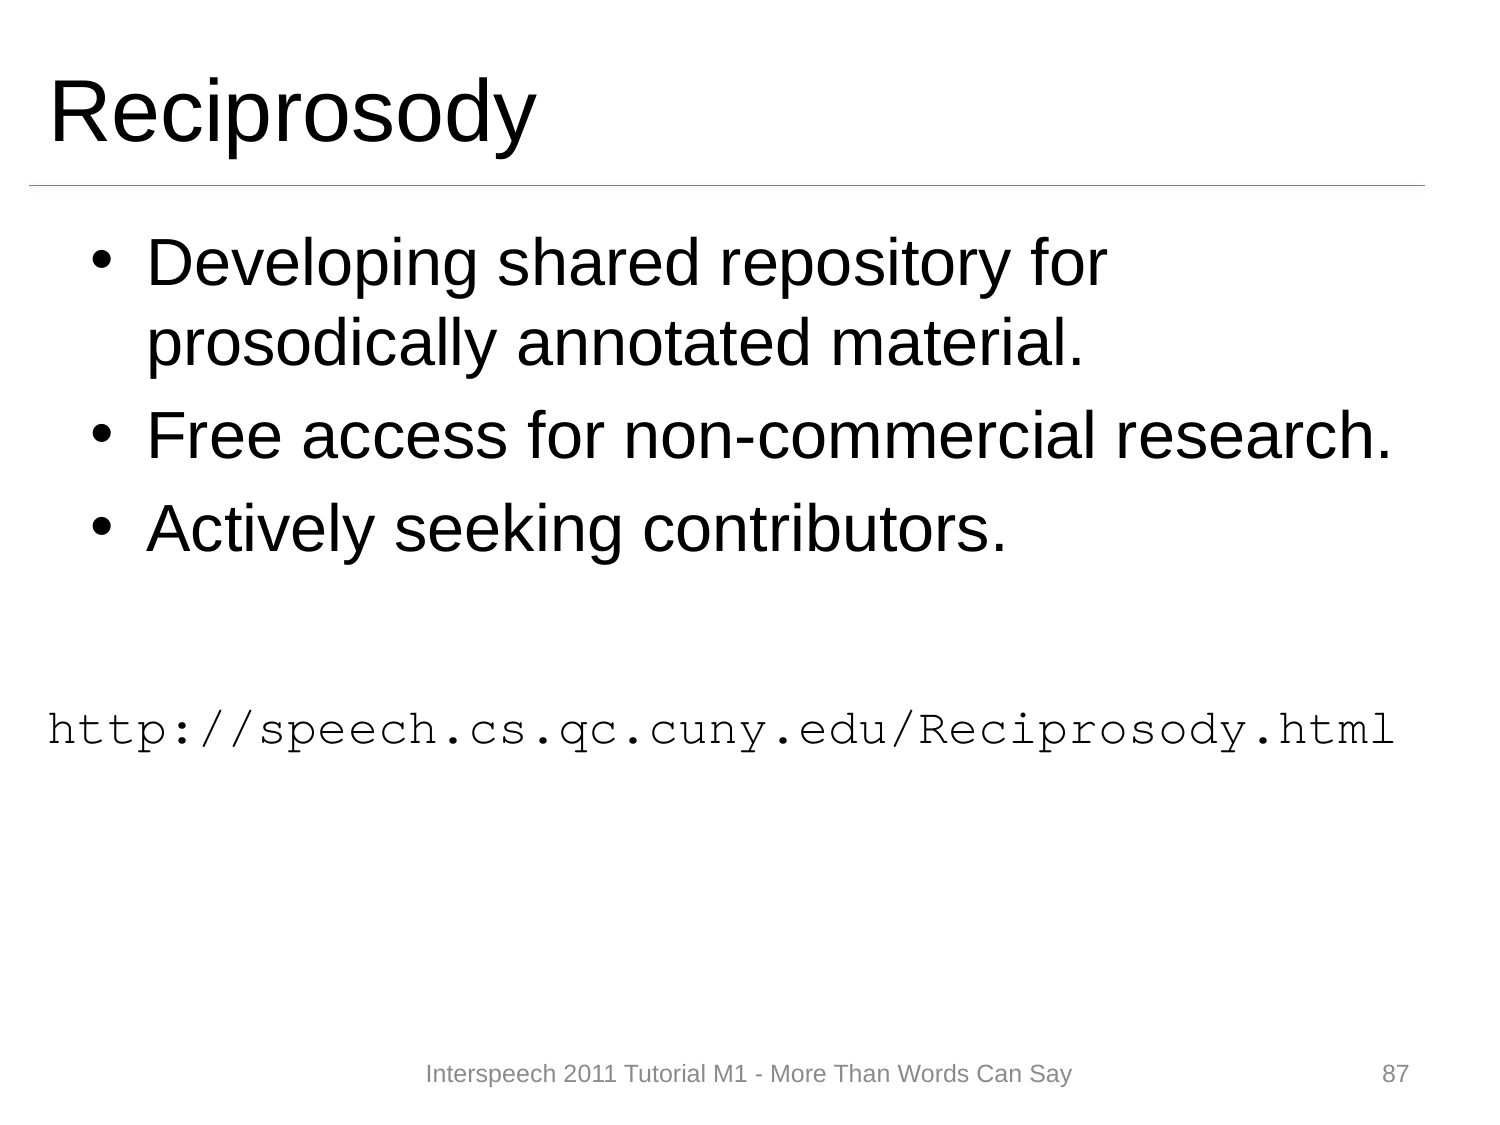

# Reciprosody
Developing shared repository for prosodically annotated material.
Free access for non-commercial research.
Actively seeking contributors.
http://speech.cs.qc.cuny.edu/Reciprosody.html
Interspeech 2011 Tutorial M1 - More Than Words Can Say
87